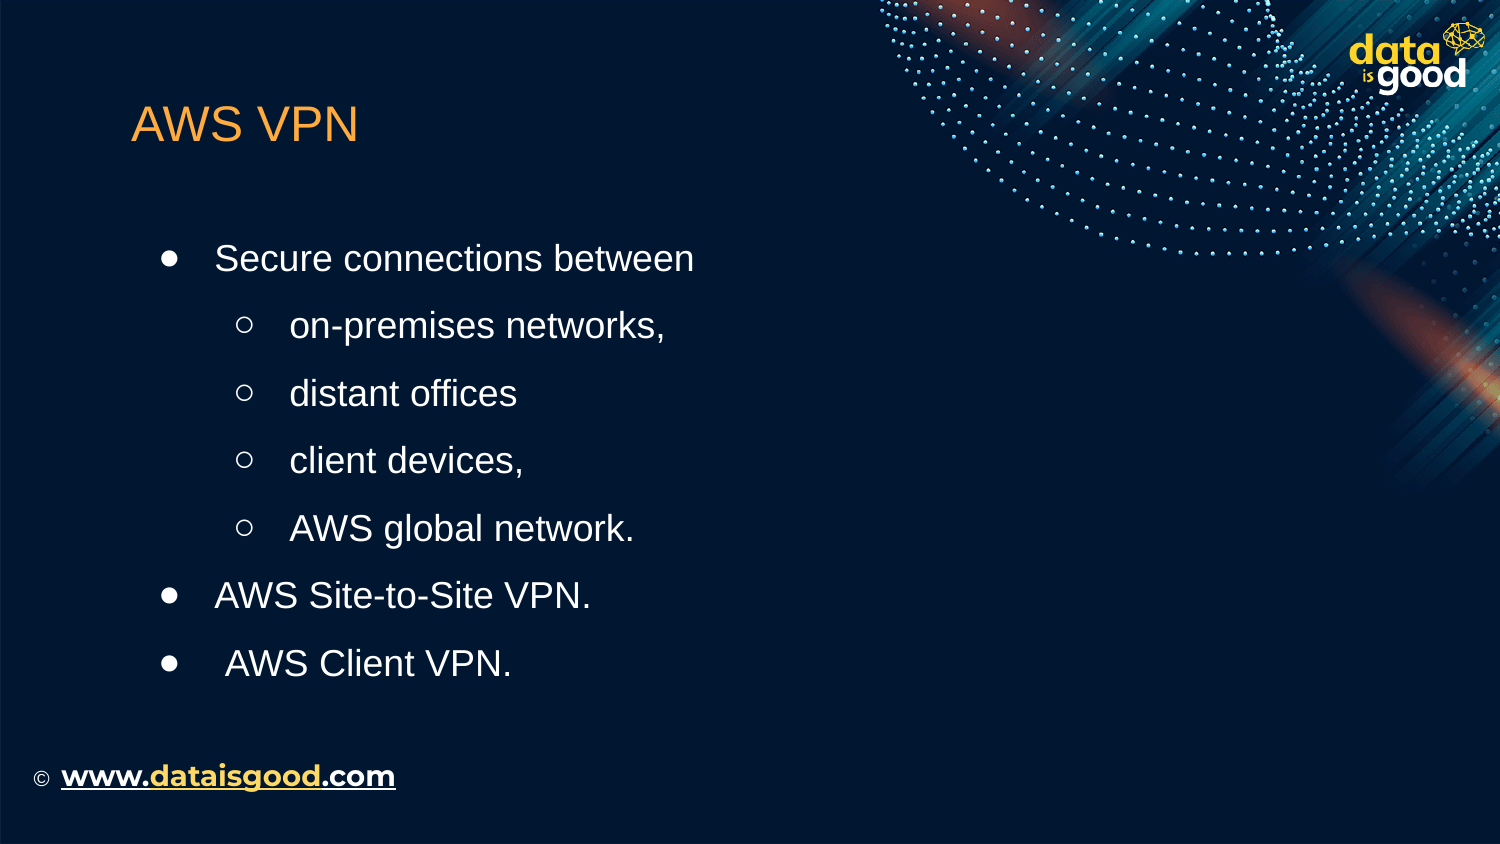

# AWS VPN
Secure connections between
on-premises networks,
distant offices
client devices,
AWS global network.
AWS Site-to-Site VPN.
 AWS Client VPN.